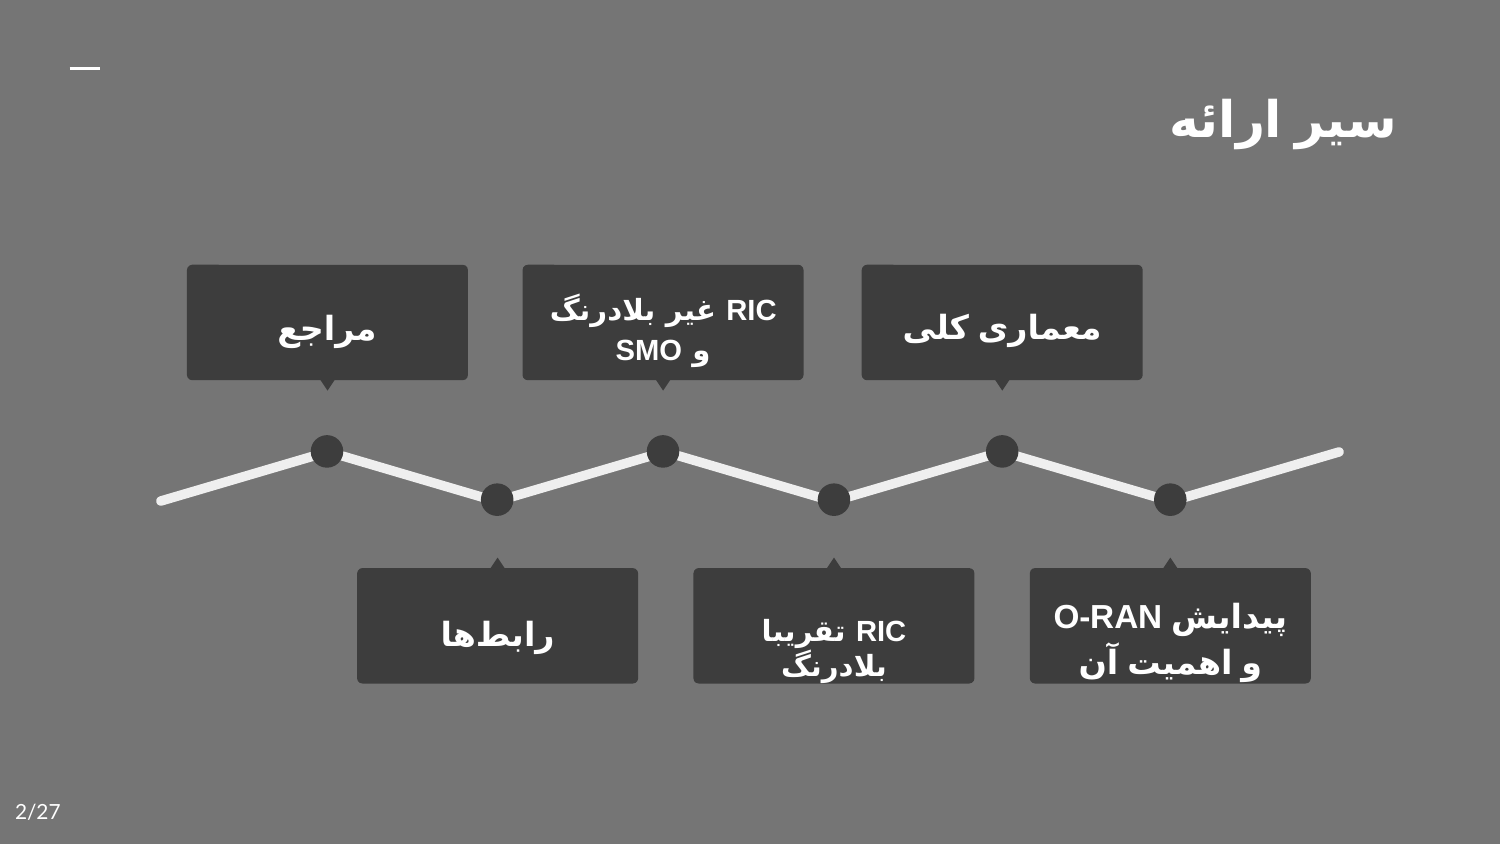

# سیر ارائه

مراجع

RIC غیر بلادرنگ و SMO

معماری کلی

رابط‌ها

پیدایش O-RAN
و اهمیت آن

RIC تقریبا بلادرنگ
2/27